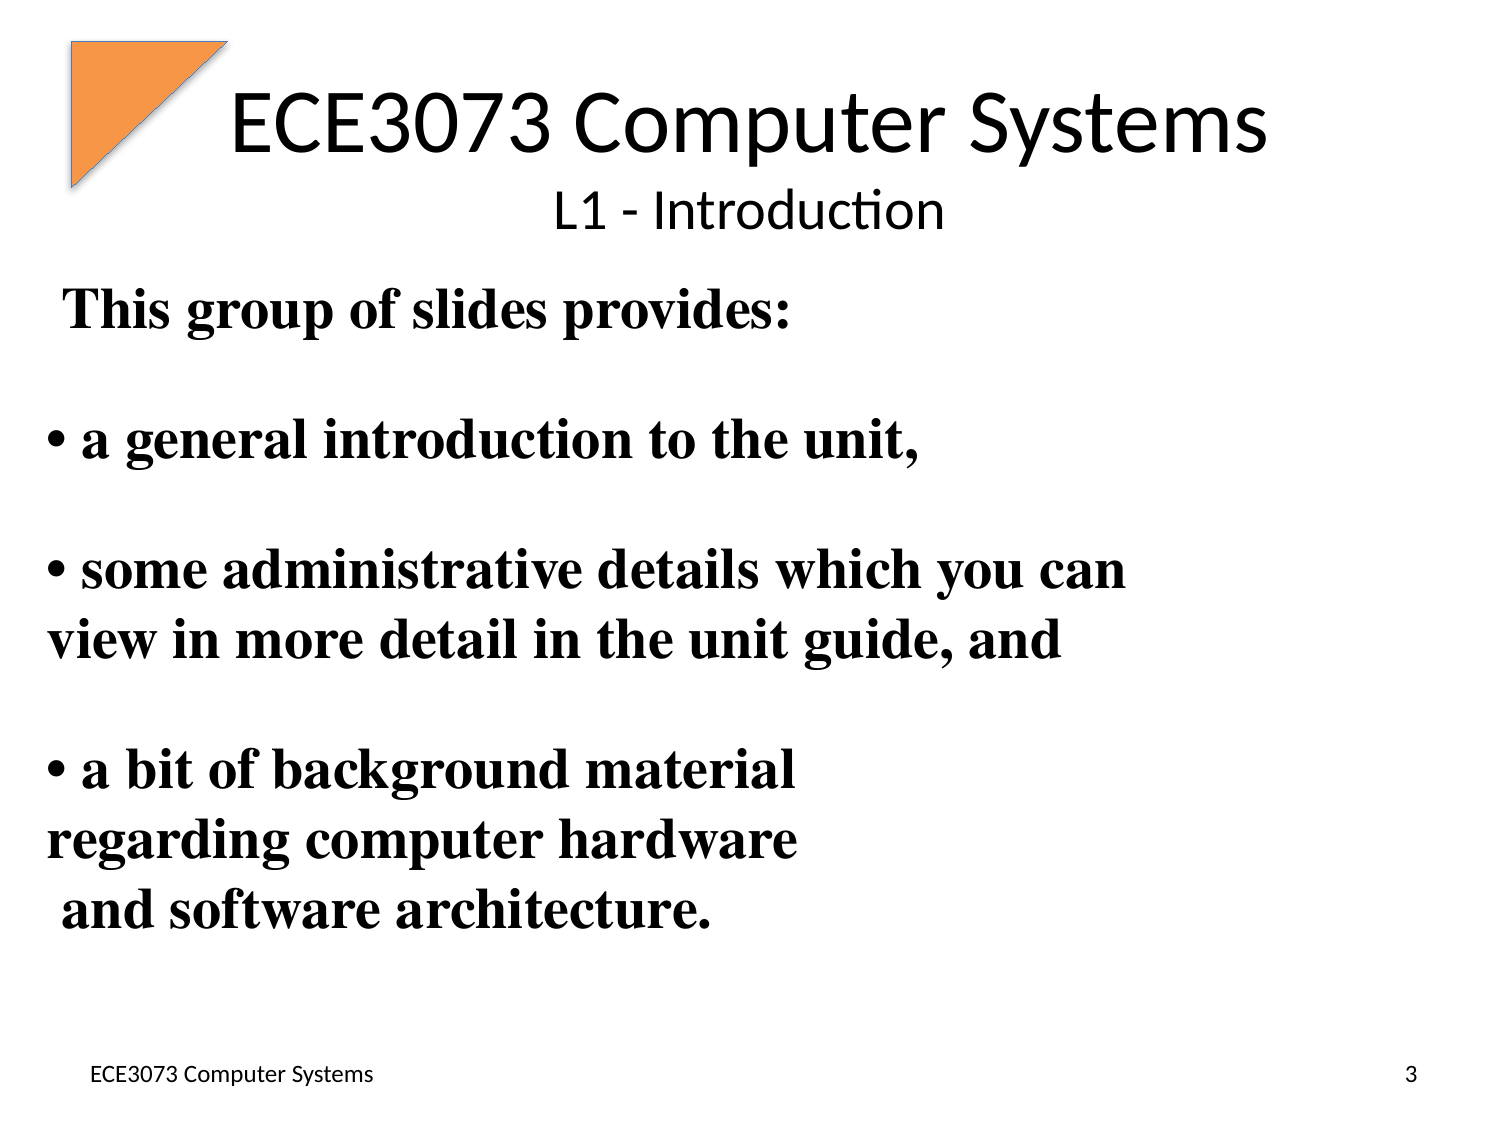

# ECE3073 Computer Systems L1 - Introduction
 This group of slides provides:

• a general introduction to the unit,

• some administrative details which you can view in more detail in the unit guide, and

• a bit of background material
regarding computer hardware
 and software architecture.

ECE3073 Computer Systems
3